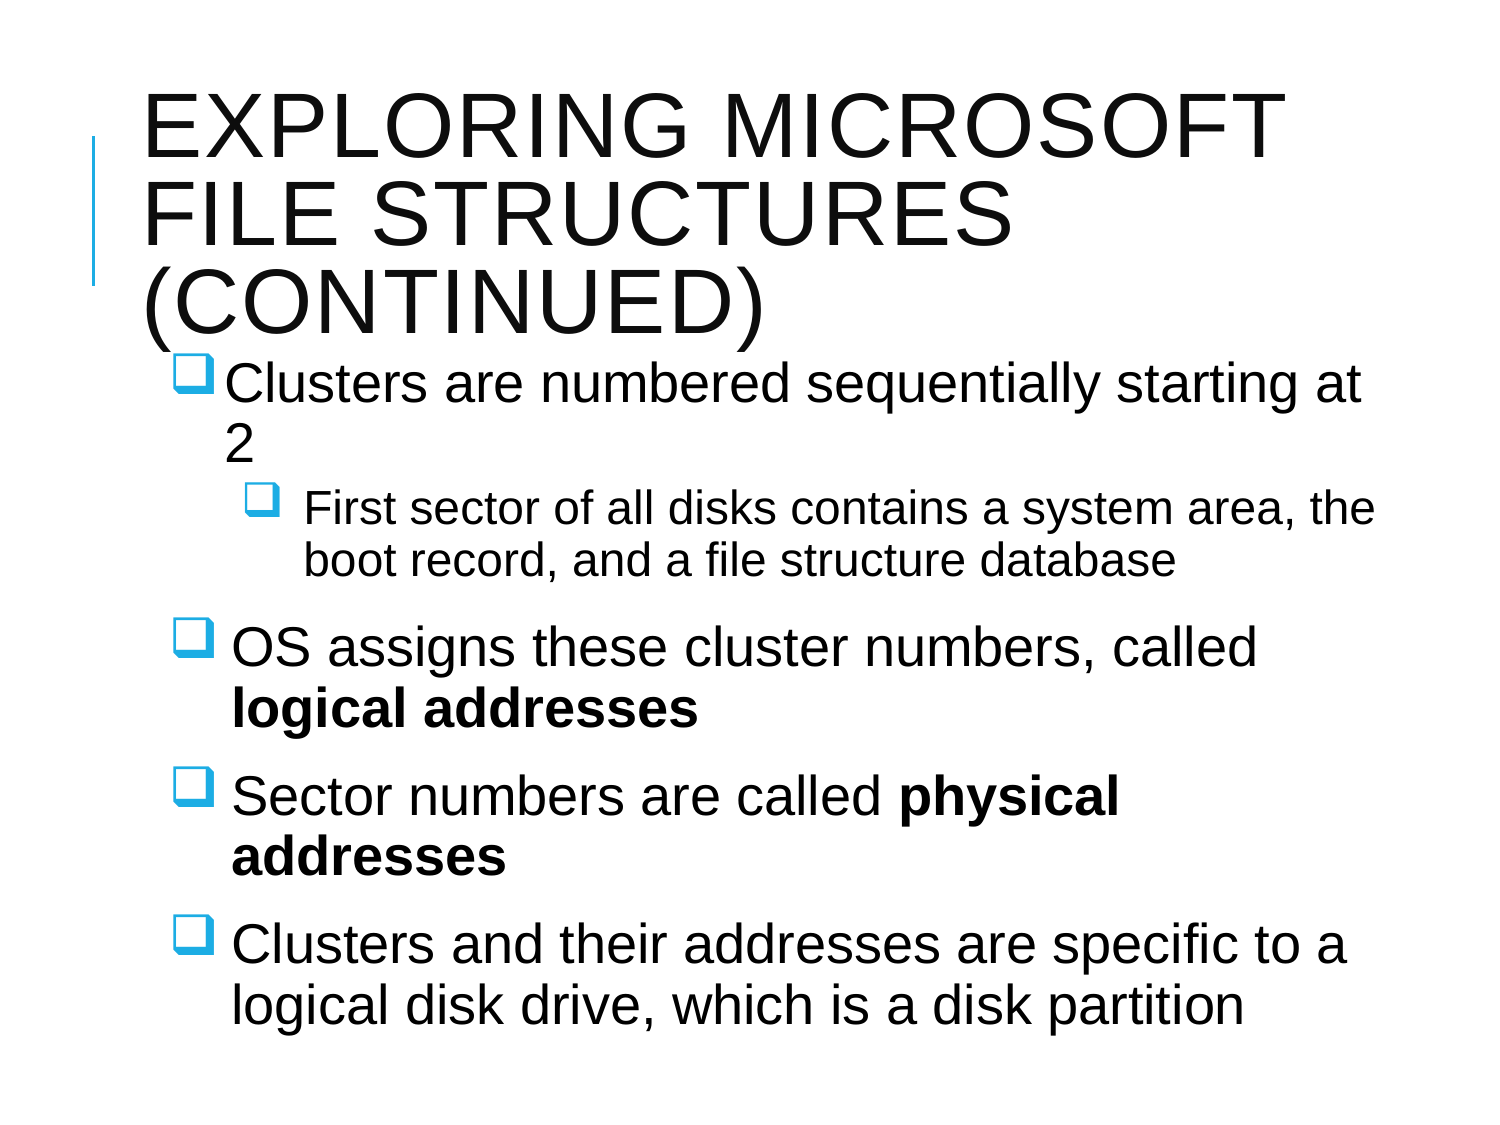

# Exploring Microsoft File Structures (continued)
Clusters are numbered sequentially starting at 2
First sector of all disks contains a system area, the boot record, and a file structure database
OS assigns these cluster numbers, called logical addresses
Sector numbers are called physical addresses
Clusters and their addresses are specific to a logical disk drive, which is a disk partition